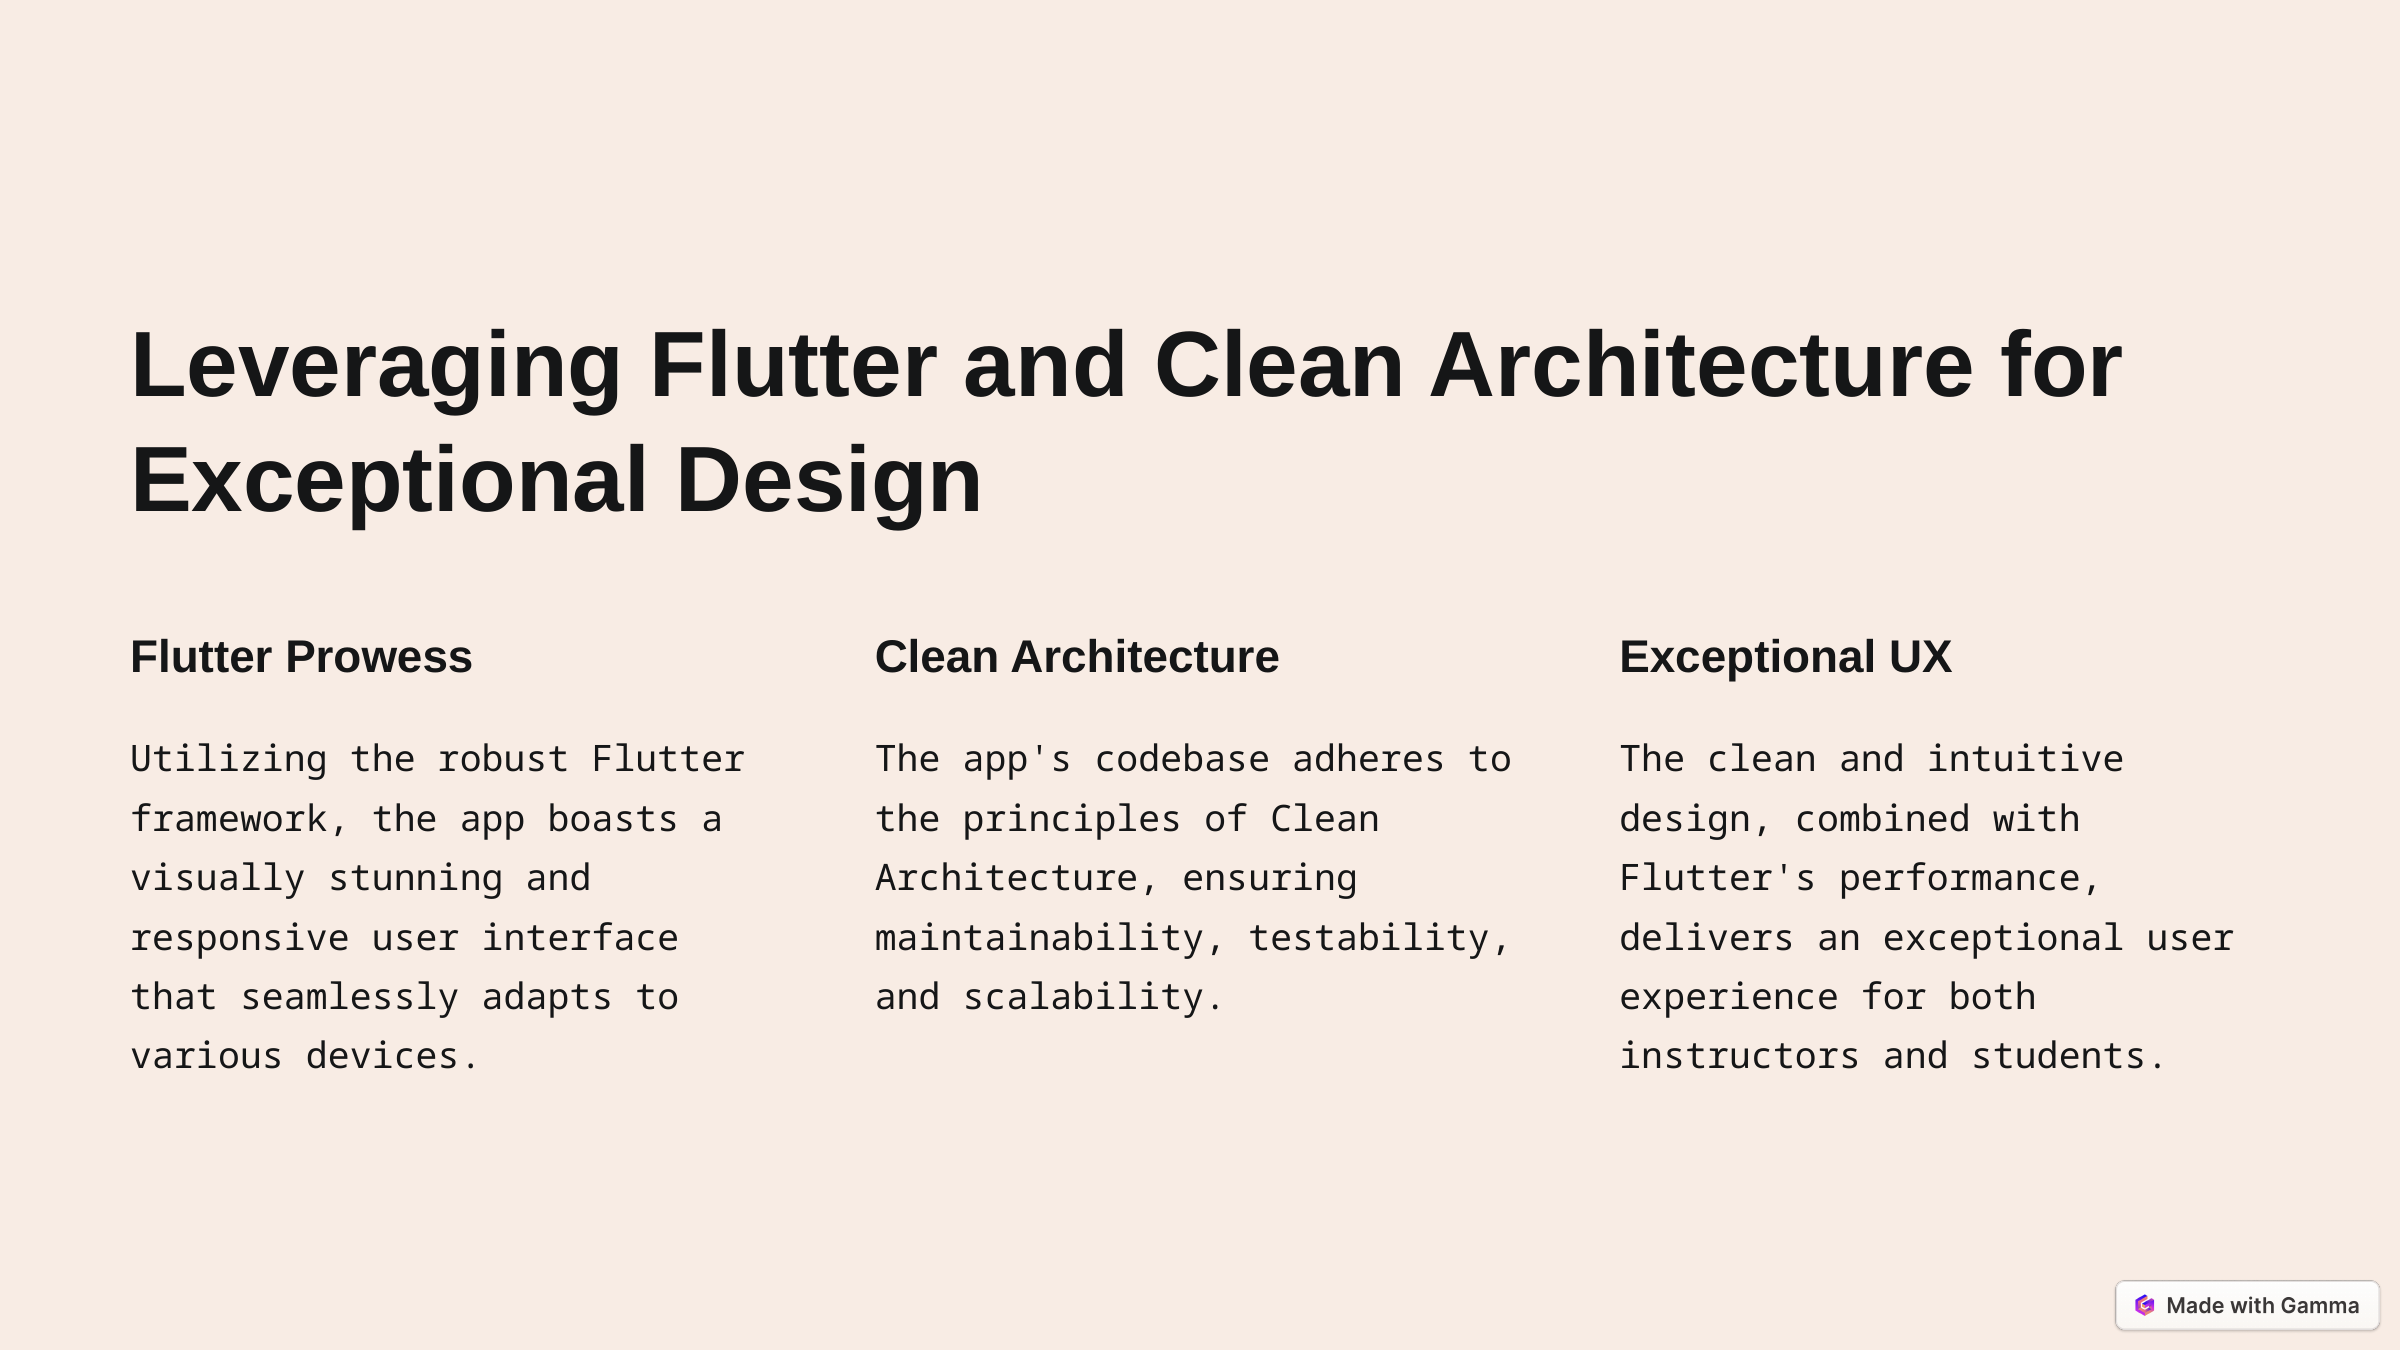

Leveraging Flutter and Clean Architecture for Exceptional Design
Flutter Prowess
Clean Architecture
Exceptional UX
Utilizing the robust Flutter framework, the app boasts a visually stunning and responsive user interface that seamlessly adapts to various devices.
The app's codebase adheres to the principles of Clean Architecture, ensuring maintainability, testability, and scalability.
The clean and intuitive design, combined with Flutter's performance, delivers an exceptional user experience for both instructors and students.